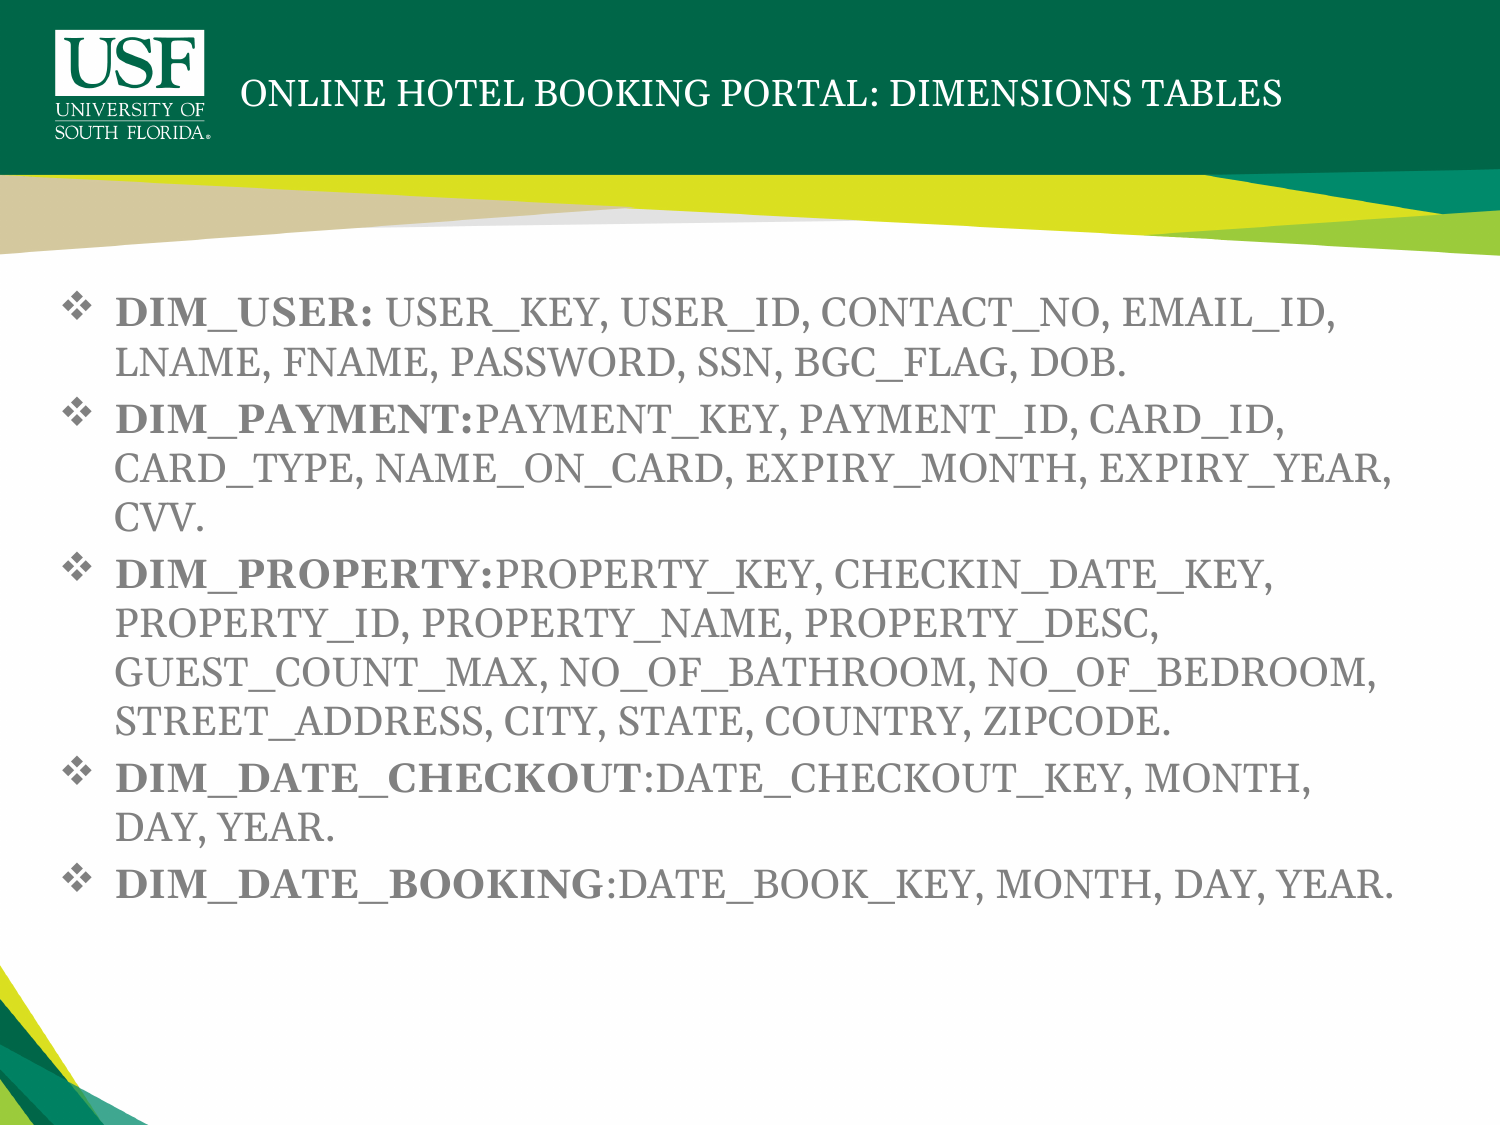

# ONLINE Hotel booking PORTAL: DIMENSIONS TABLES
DIM_USER: USER_KEY, USER_ID, CONTACT_NO, EMAIL_ID, LNAME, FNAME, PASSWORD, SSN, BGC_FLAG, DOB.
DIM_PAYMENT:PAYMENT_KEY, PAYMENT_ID, CARD_ID, CARD_TYPE, NAME_ON_CARD, EXPIRY_MONTH, EXPIRY_YEAR, CVV.
DIM_PROPERTY:PROPERTY_KEY, CHECKIN_DATE_KEY, PROPERTY_ID, PROPERTY_NAME, PROPERTY_DESC, GUEST_COUNT_MAX, NO_OF_BATHROOM, NO_OF_BEDROOM, STREET_ADDRESS, CITY, STATE, COUNTRY, ZIPCODE.
DIM_DATE_CHECKOUT:DATE_CHECKOUT_KEY, MONTH, DAY, YEAR.
DIM_DATE_BOOKING:DATE_BOOK_KEY, MONTH, DAY, YEAR.